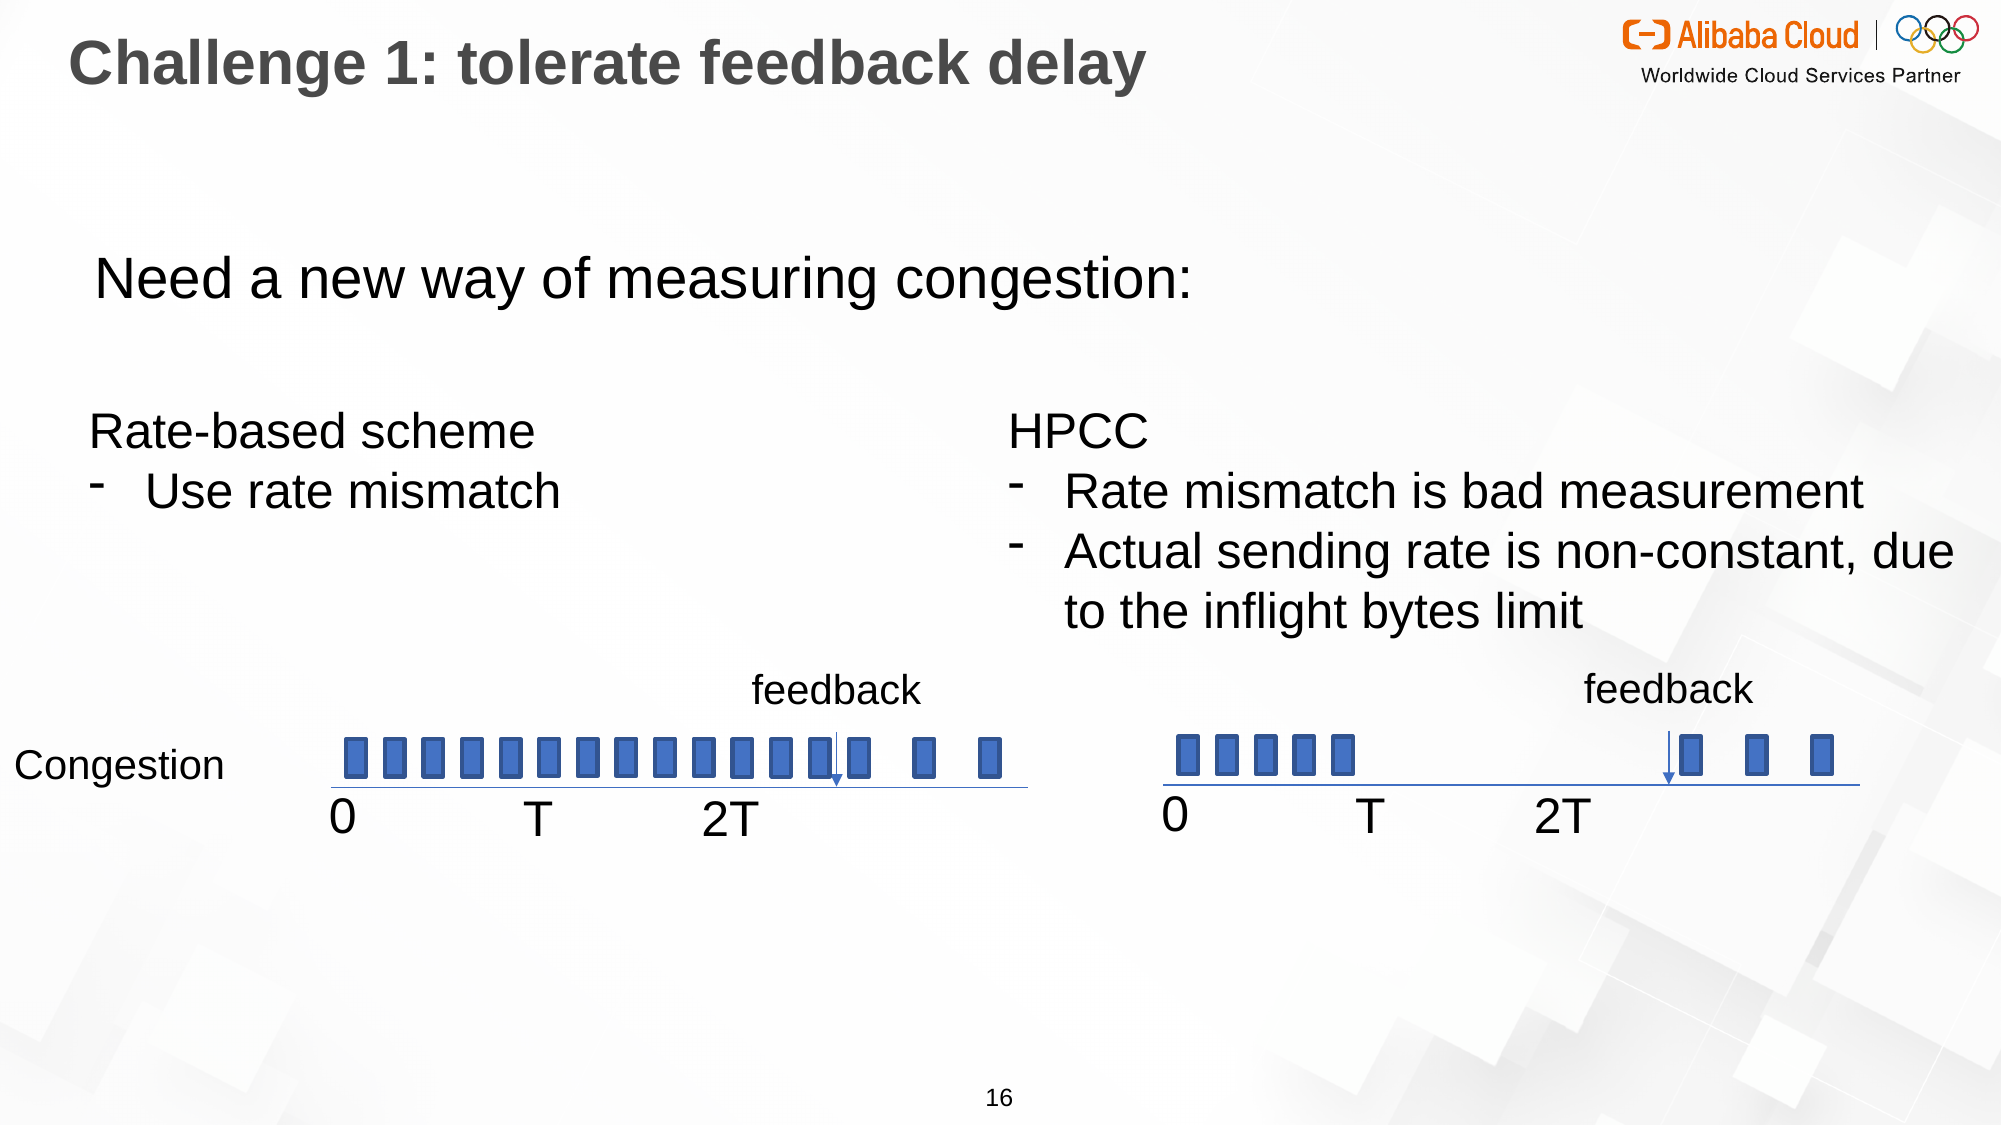

# Challenge 1: tolerate feedback delay

Need a new way of measuring congestion:
Rate-based scheme
Use rate mismatch
HPCC
Rate mismatch is bad measurement
Actual sending rate is non-constant, due to the inflight bytes limit
feedback

0
T
2T
feedback
Congestion

0
T
2T
16